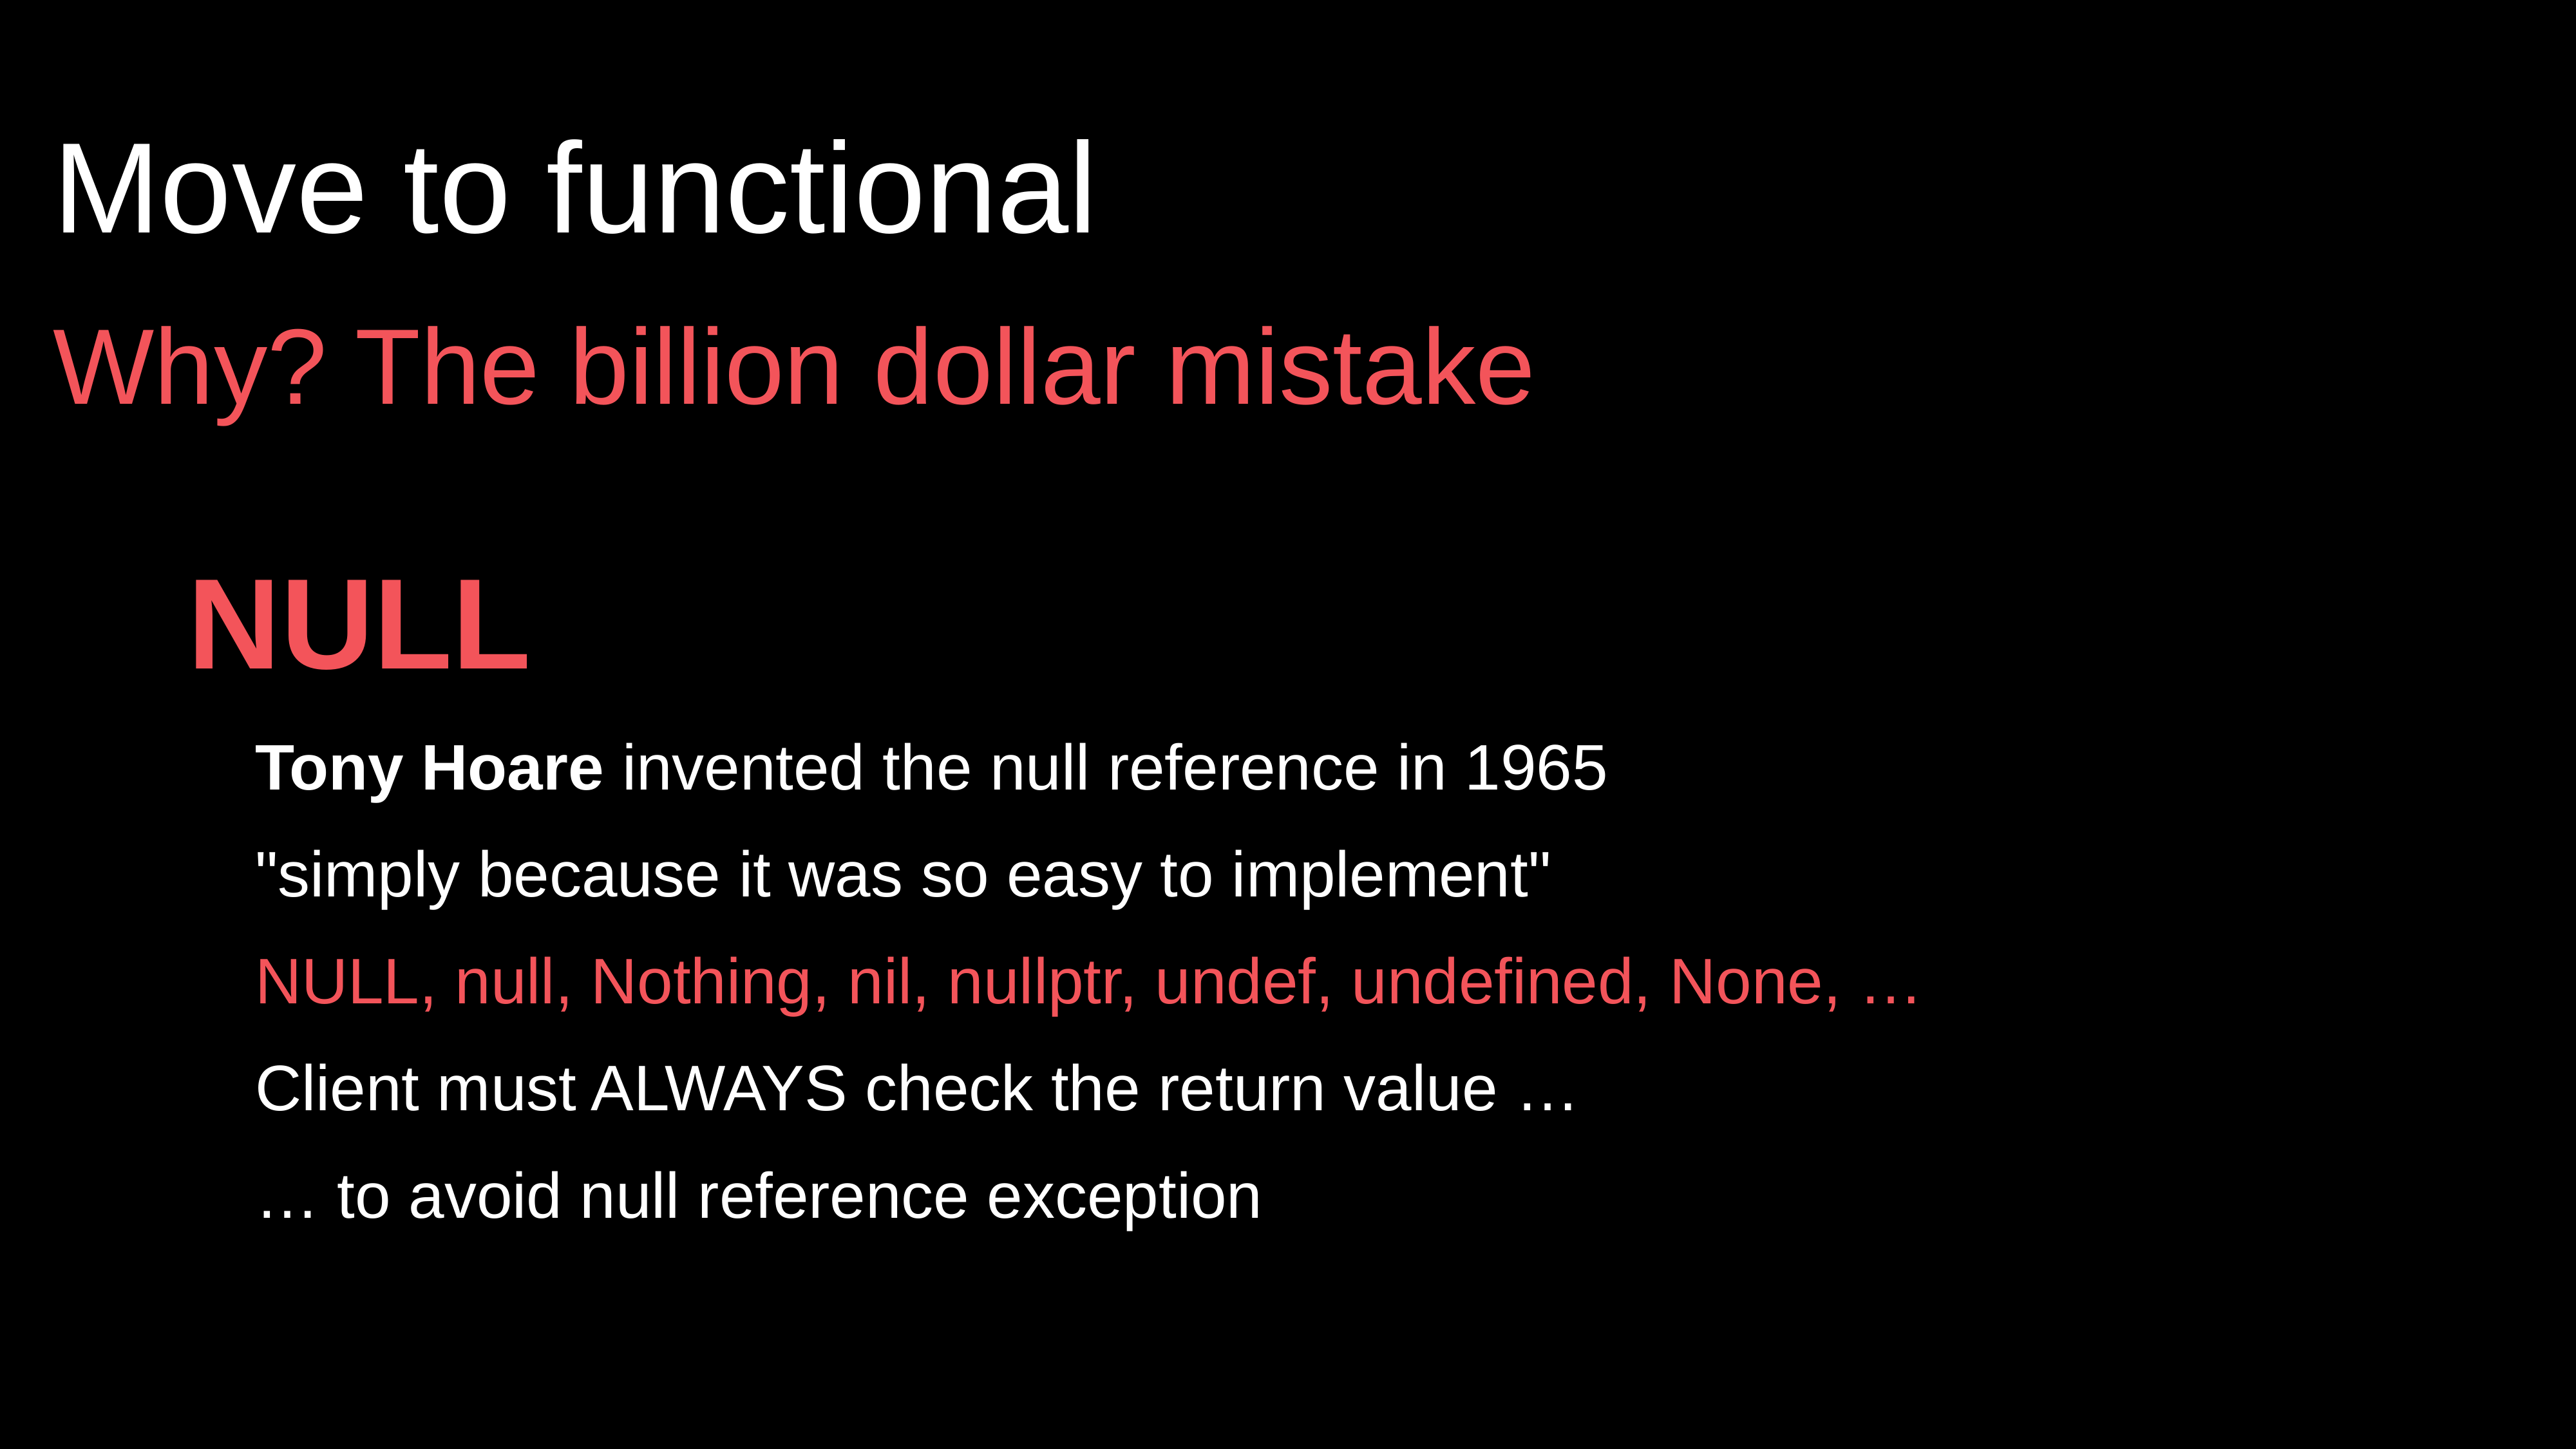

# Move to functional
Why? The billion dollar mistake
NULL
Tony Hoare invented the null reference in 1965
"simply because it was so easy to implement"
NULL, null, Nothing, nil, nullptr, undef, undefined, None, …
Client must ALWAYS check the return value …
… to avoid null reference exception